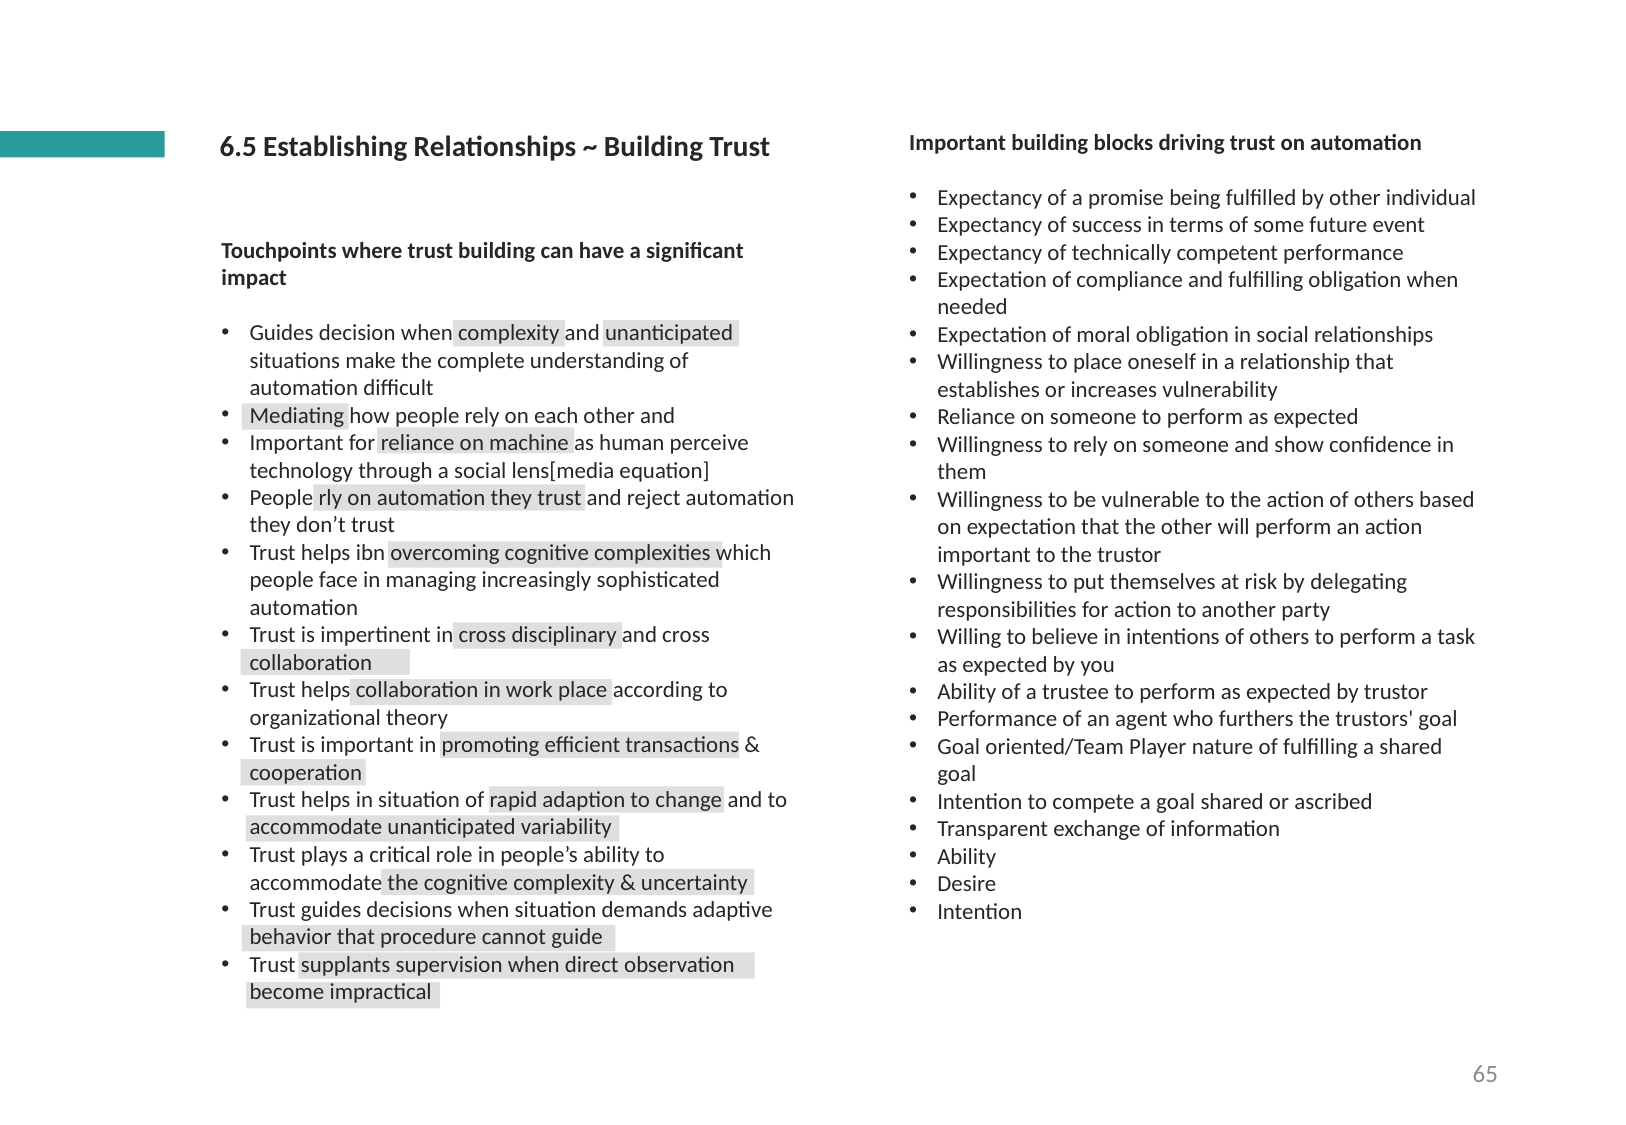

6.5 Establishing Relationships ~ Building Trust
Important building blocks driving trust on automation

Expectancy of a promise being fulfilled by other individual
Expectancy of success in terms of some future event
Expectancy of technically competent performance
Expectation of compliance and fulfilling obligation when needed
Expectation of moral obligation in social relationships
Willingness to place oneself in a relationship that establishes or increases vulnerability
Reliance on someone to perform as expected
Willingness to rely on someone and show confidence in them
Willingness to be vulnerable to the action of others based on expectation that the other will perform an action important to the trustor
Willingness to put themselves at risk by delegating responsibilities for action to another party
Willing to believe in intentions of others to perform a task as expected by you
Ability of a trustee to perform as expected by trustor
Performance of an agent who furthers the trustors' goal
Goal oriented/Team Player nature of fulfilling a shared goal
Intention to compete a goal shared or ascribed
Transparent exchange of information
Ability
Desire
Intention

Touchpoints where trust building can have a significant impact

Guides decision when complexity and unanticipated situations make the complete understanding of automation difficult
Mediating how people rely on each other and
Important for reliance on machine as human perceive technology through a social lens[media equation]
People rly on automation they trust and reject automation they don’t trust
Trust helps ibn overcoming cognitive complexities which people face in managing increasingly sophisticated automation
Trust is impertinent in cross disciplinary and cross collaboration
Trust helps collaboration in work place according to organizational theory
Trust is important in promoting efficient transactions & cooperation
Trust helps in situation of rapid adaption to change and to accommodate unanticipated variability
Trust plays a critical role in people’s ability to accommodate the cognitive complexity & uncertainty
Trust guides decisions when situation demands adaptive behavior that procedure cannot guide
Trust supplants supervision when direct observation become impractical

65